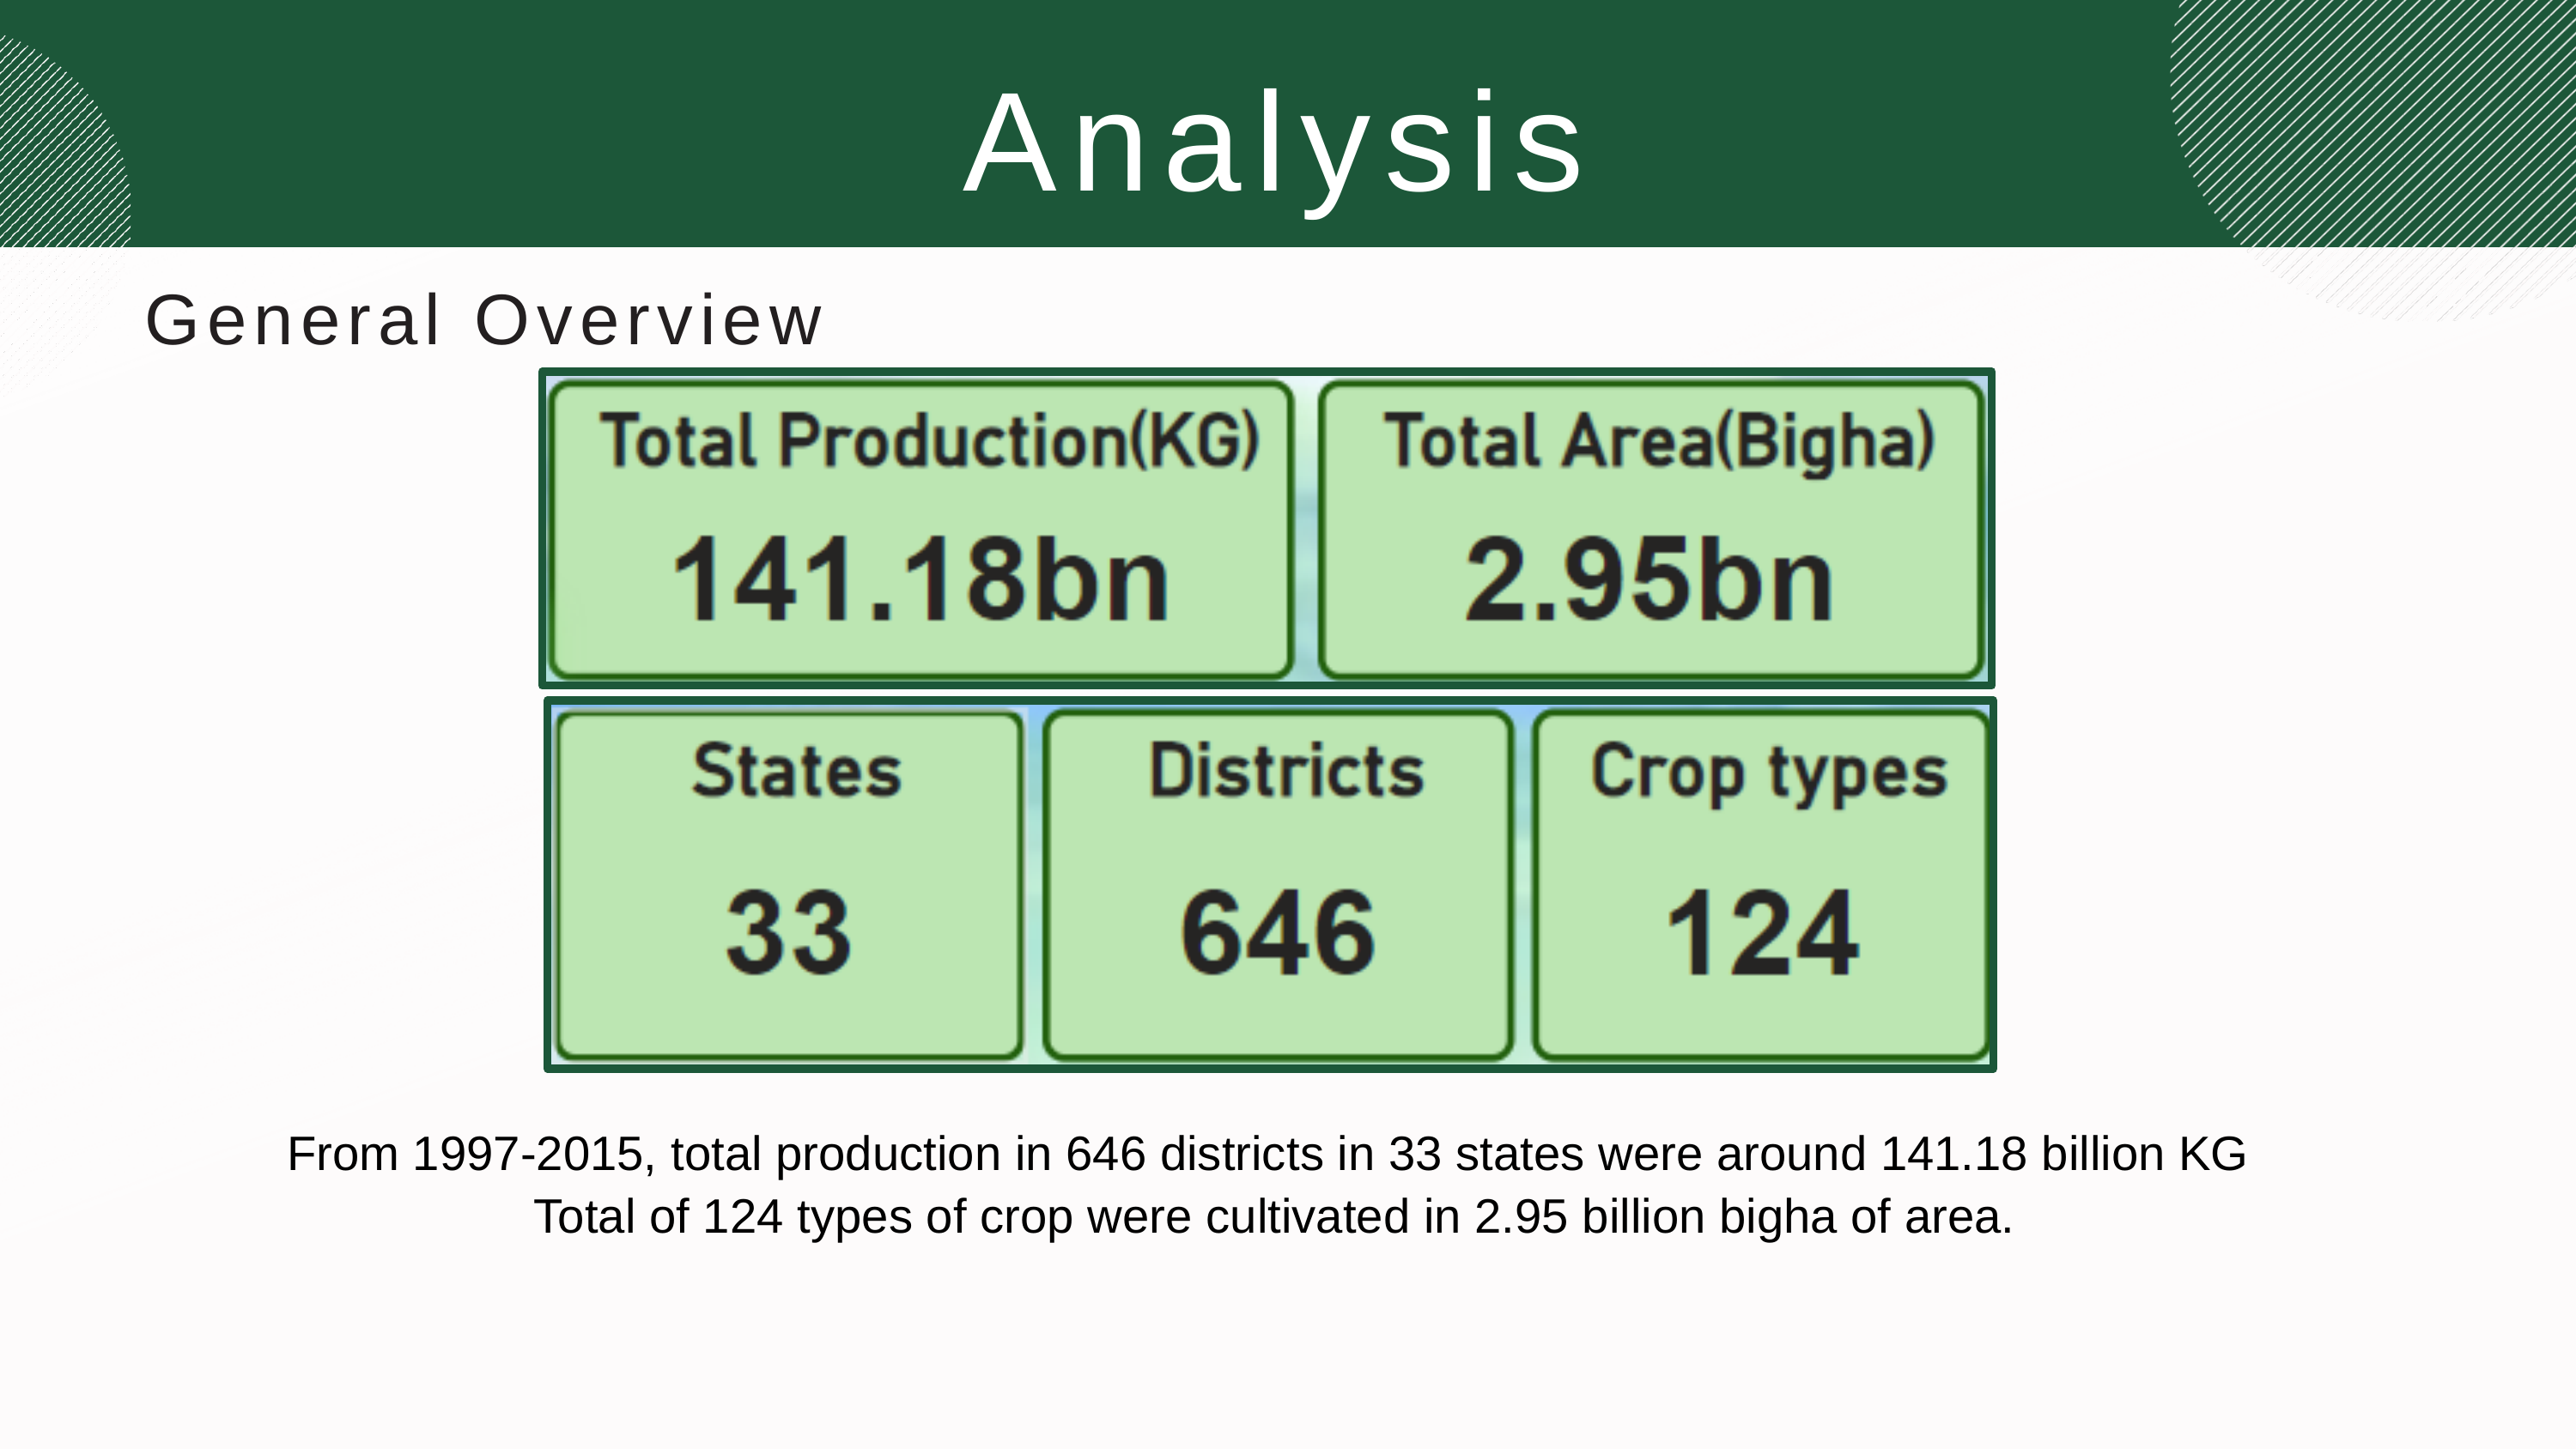

Analysis
General Overview

From 1997-2015, total production in 646 districts in 33 states were around 141.18 billion KG
Total of 124 types of crop were cultivated in 2.95 billion bigha of area.